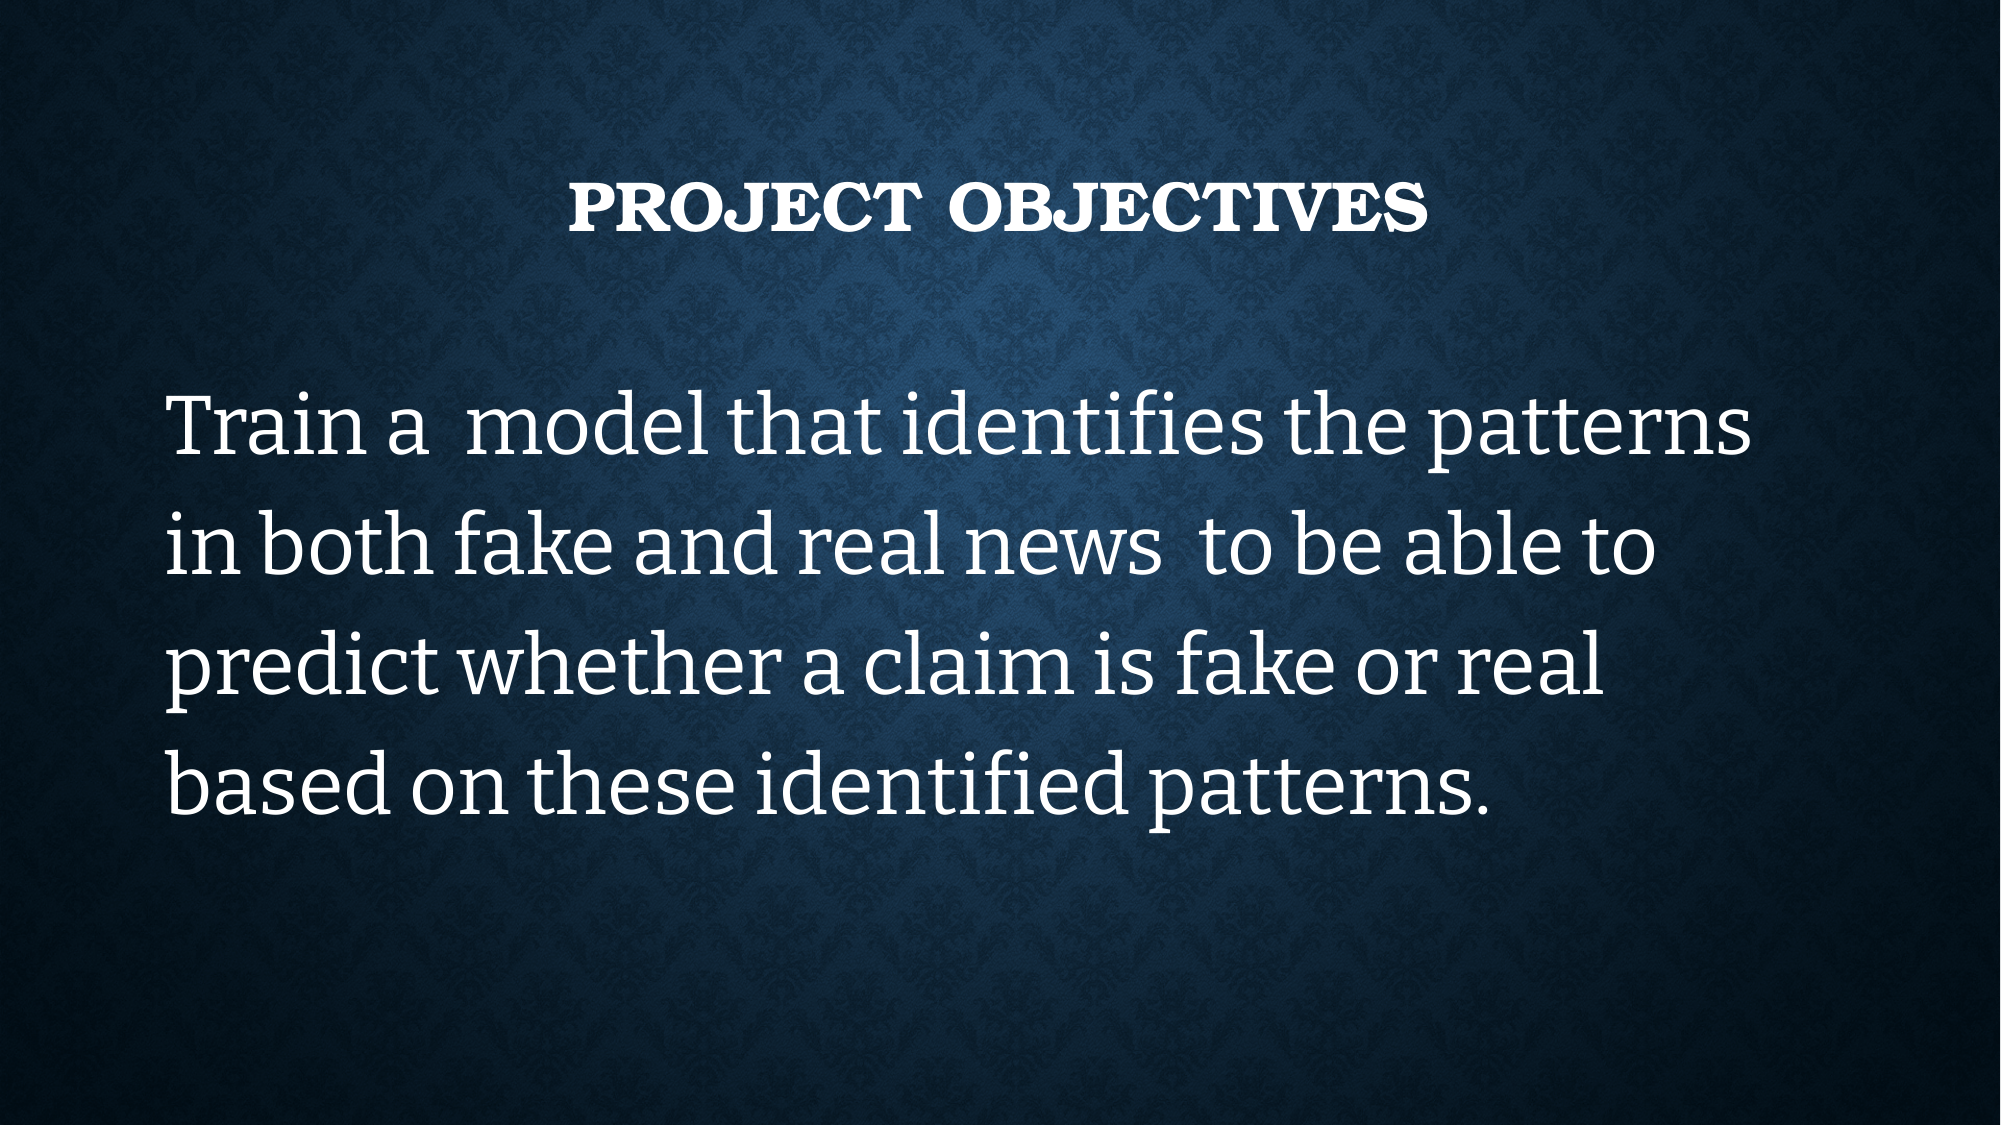

# Project Objectives
Train a  model that identifies the patterns in both fake and real news  to be able to predict whether a claim is fake or real based on these identified patterns.